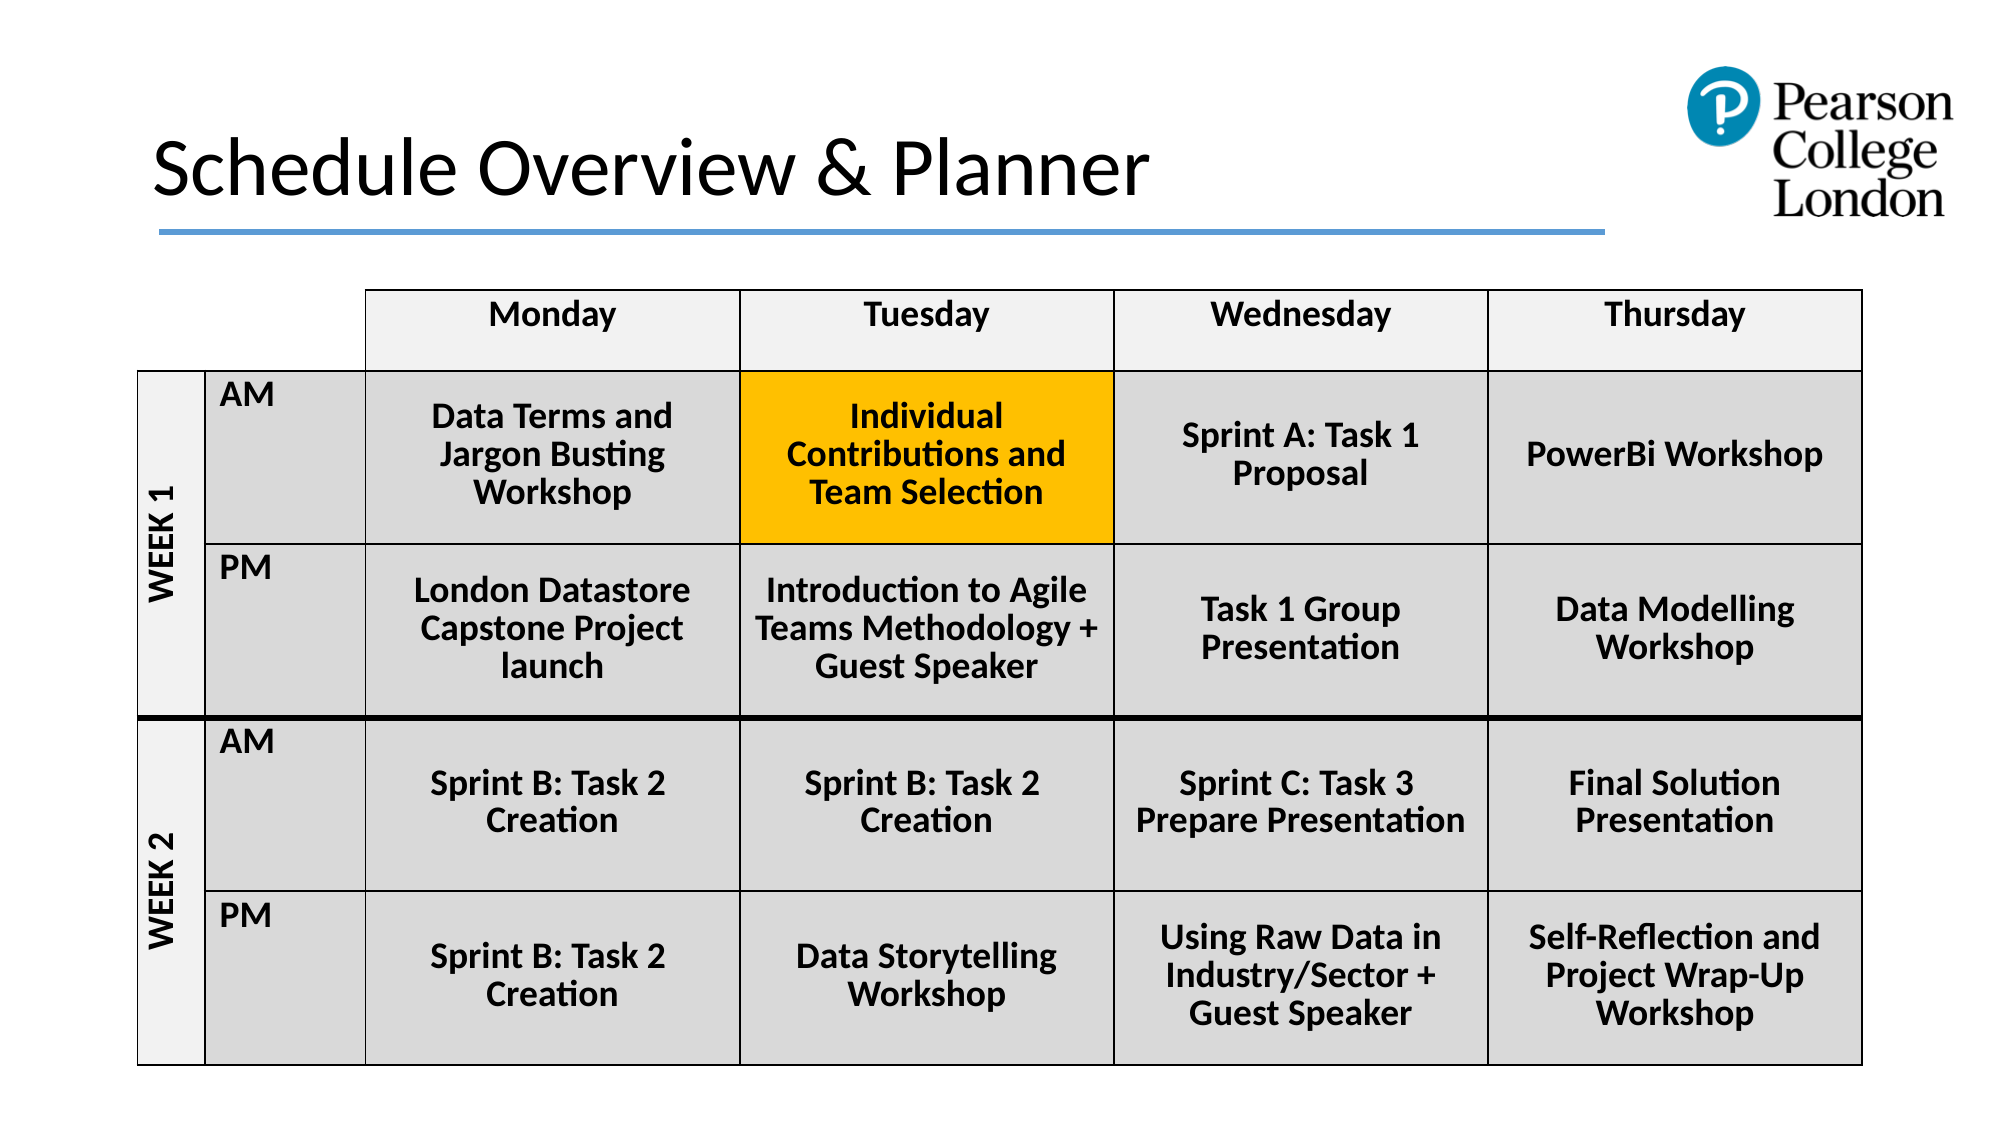

# Schedule Overview & Planner
|  |  | Monday | Tuesday | Wednesday | Thursday |
| --- | --- | --- | --- | --- | --- |
| WEEK 1 | AM | Data Terms and Jargon Busting Workshop | Individual Contributions and Team Selection | Sprint A: Task 1 Proposal | PowerBi Workshop |
|  | PM | London Datastore Capstone Project launch | Introduction to Agile Teams Methodology + Guest Speaker | Task 1 Group Presentation | Data Modelling Workshop |
| WEEK 2 | AM | Sprint B: Task 2 Creation | Sprint B: Task 2 Creation | Sprint C: Task 3 Prepare Presentation | Final Solution Presentation |
|  | PM | Sprint B: Task 2 Creation | Data Storytelling Workshop | Using Raw Data in Industry/Sector + Guest Speaker | Self-Reflection and Project Wrap-Up Workshop |